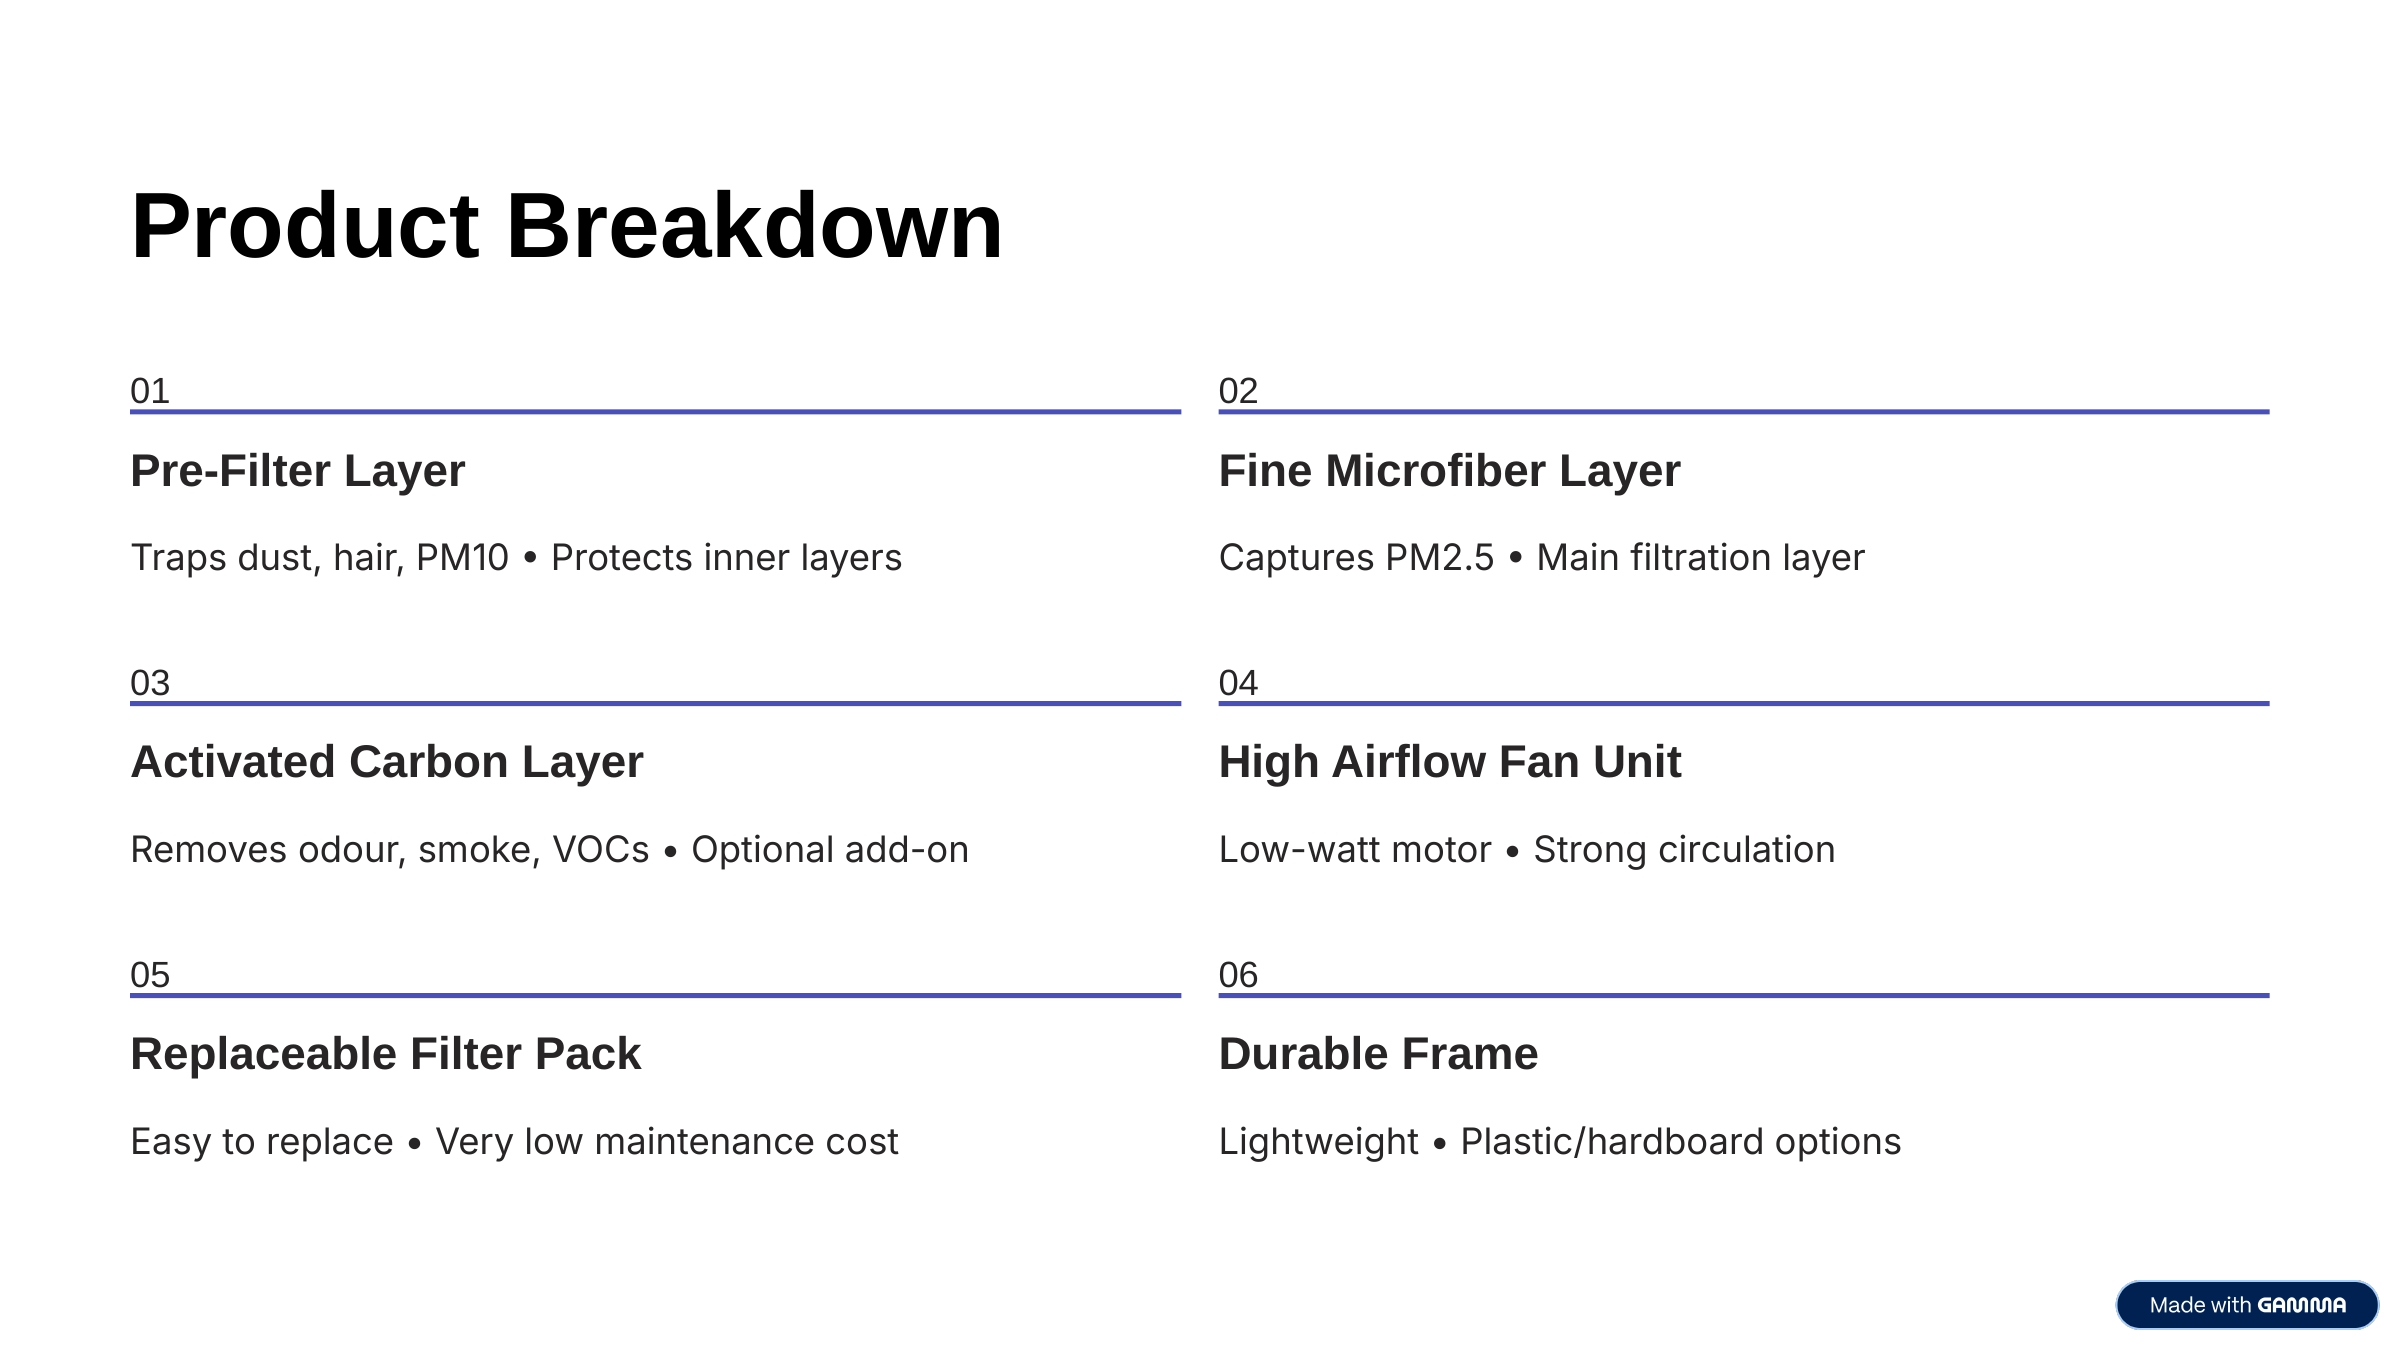

Product Breakdown
01
02

Pre-Filter Layer
Fine Microfiber Layer
Traps dust, hair, PM10 • Protects inner layers
Captures PM2.5 • Main filtration layer
03
04

Activated Carbon Layer
High Airflow Fan Unit
Removes odour, smoke, VOCs • Optional add-on
Low-watt motor • Strong circulation
05
06

Replaceable Filter Pack
Durable Frame
Easy to replace • Very low maintenance cost
Lightweight • Plastic/hardboard options